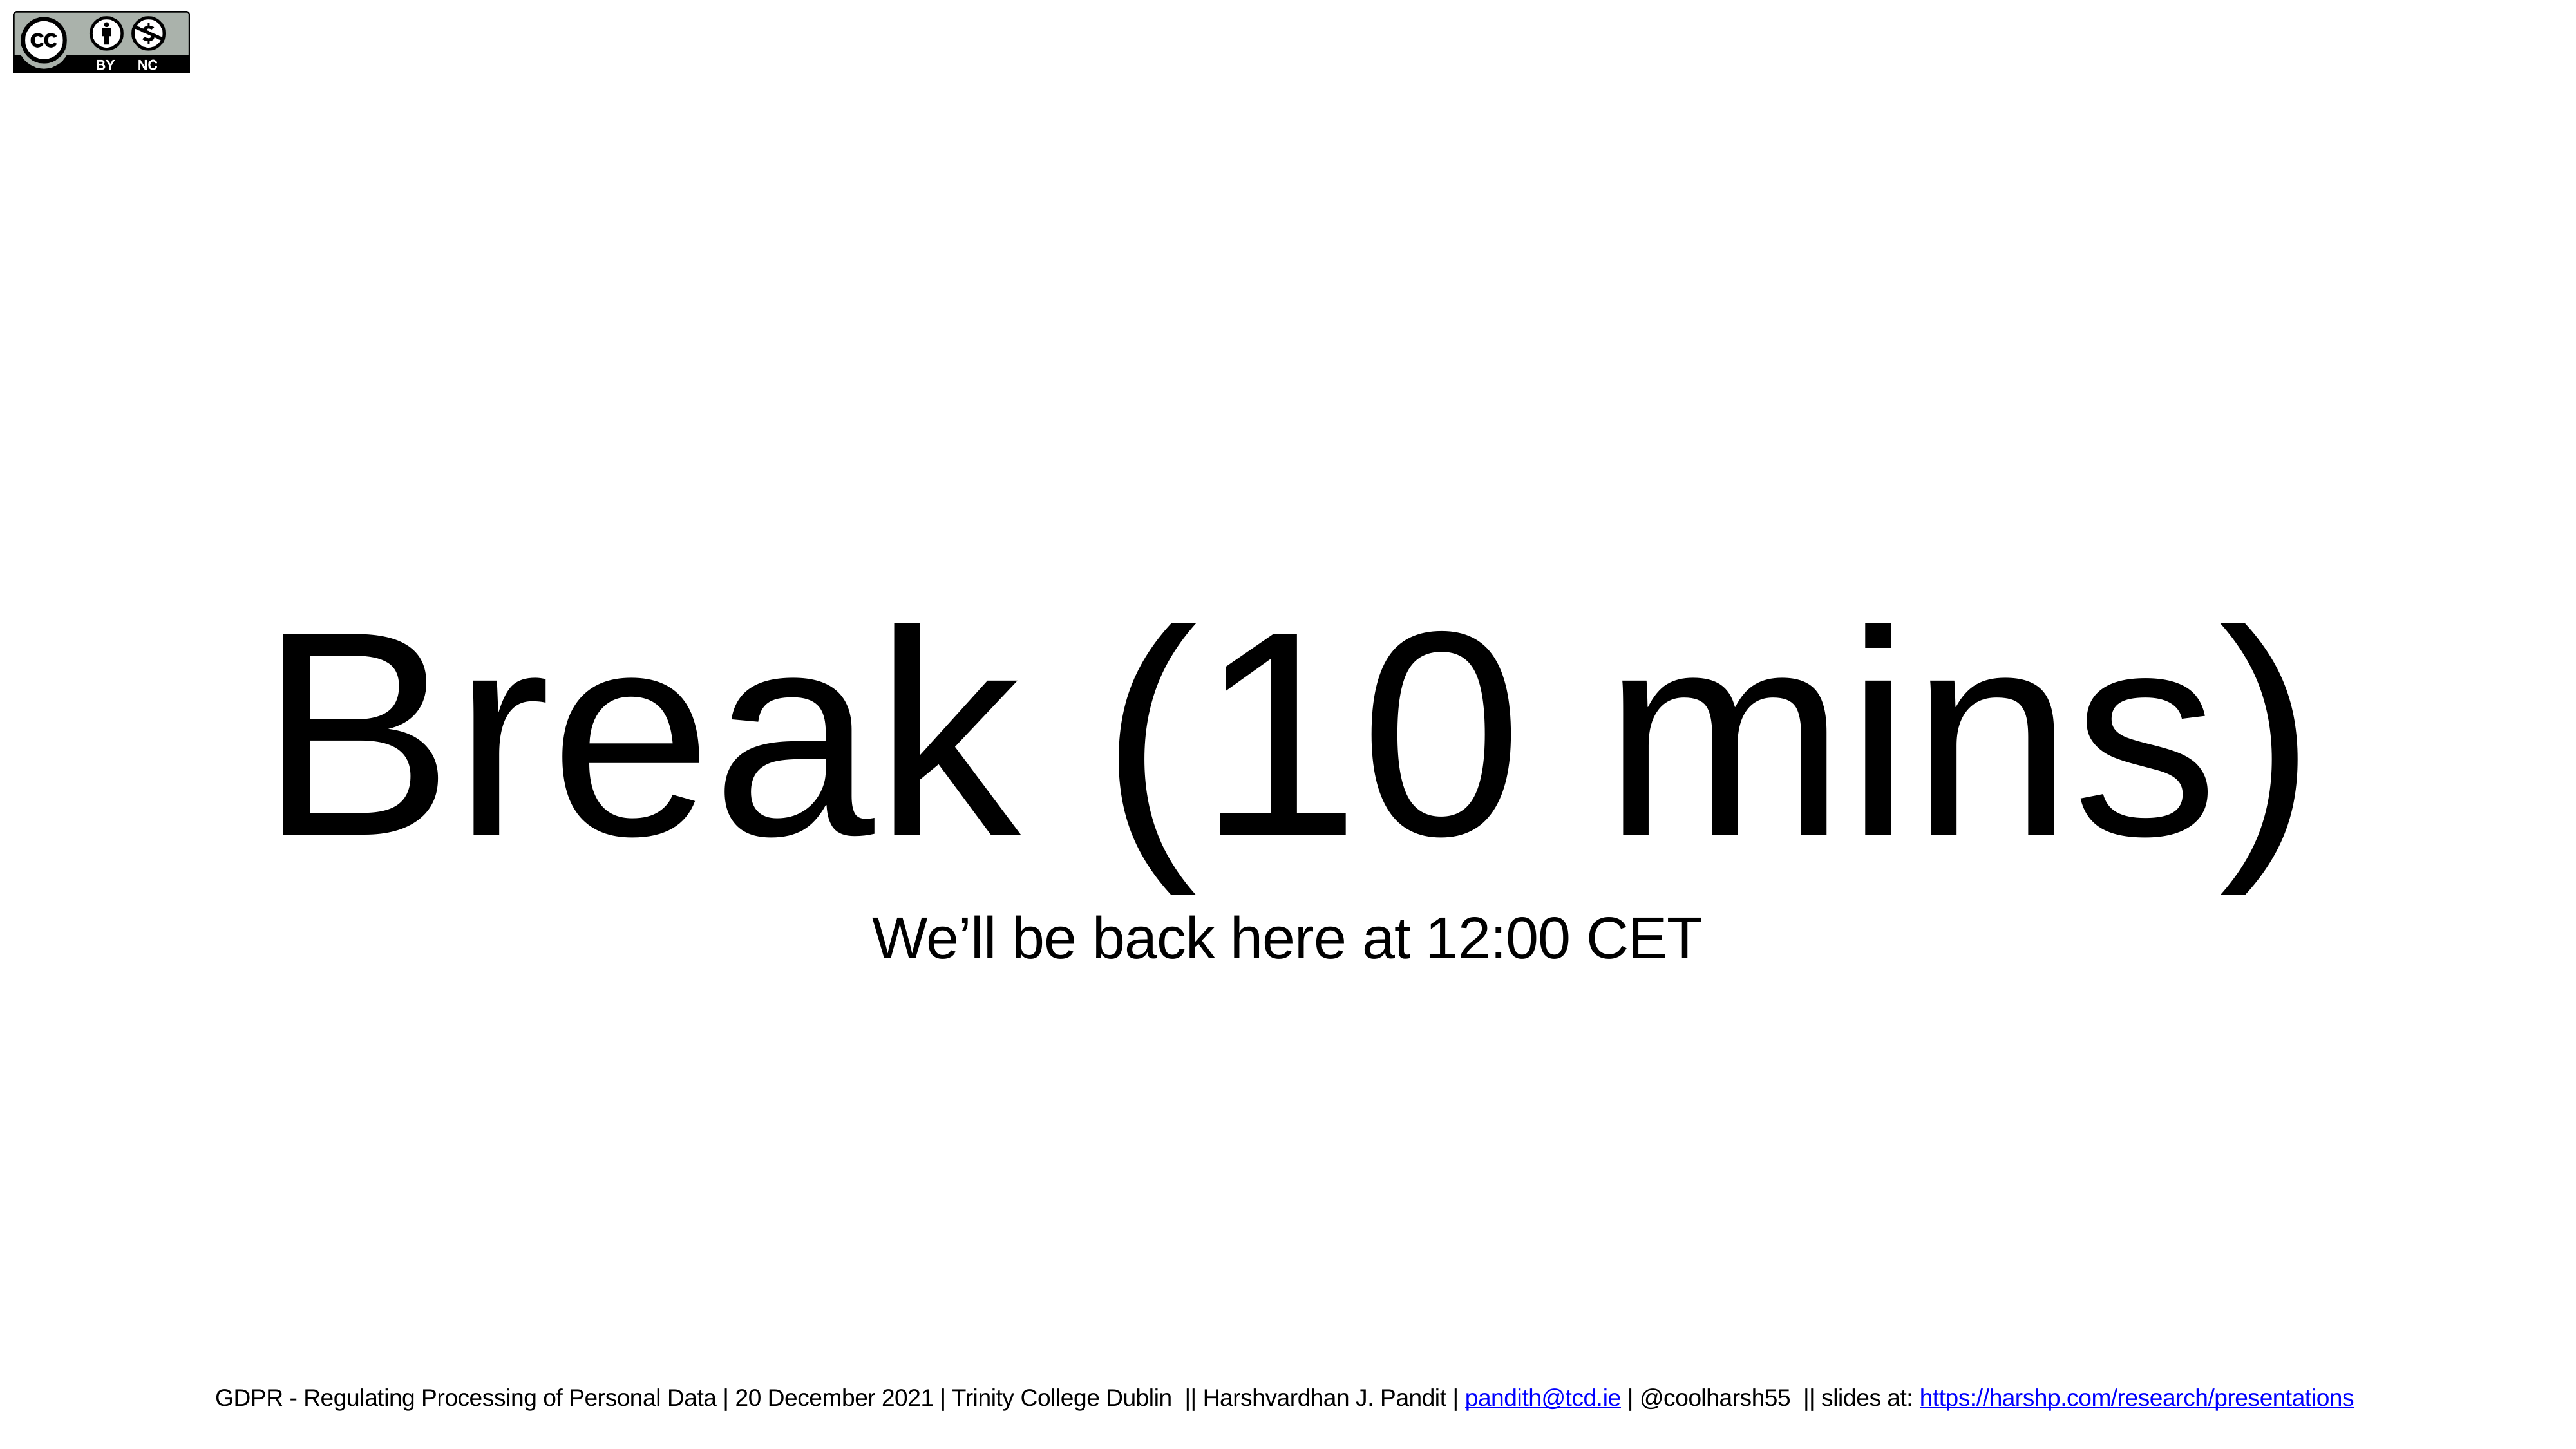

Break (10 mins)
We’ll be back here at 12:00 CET
28